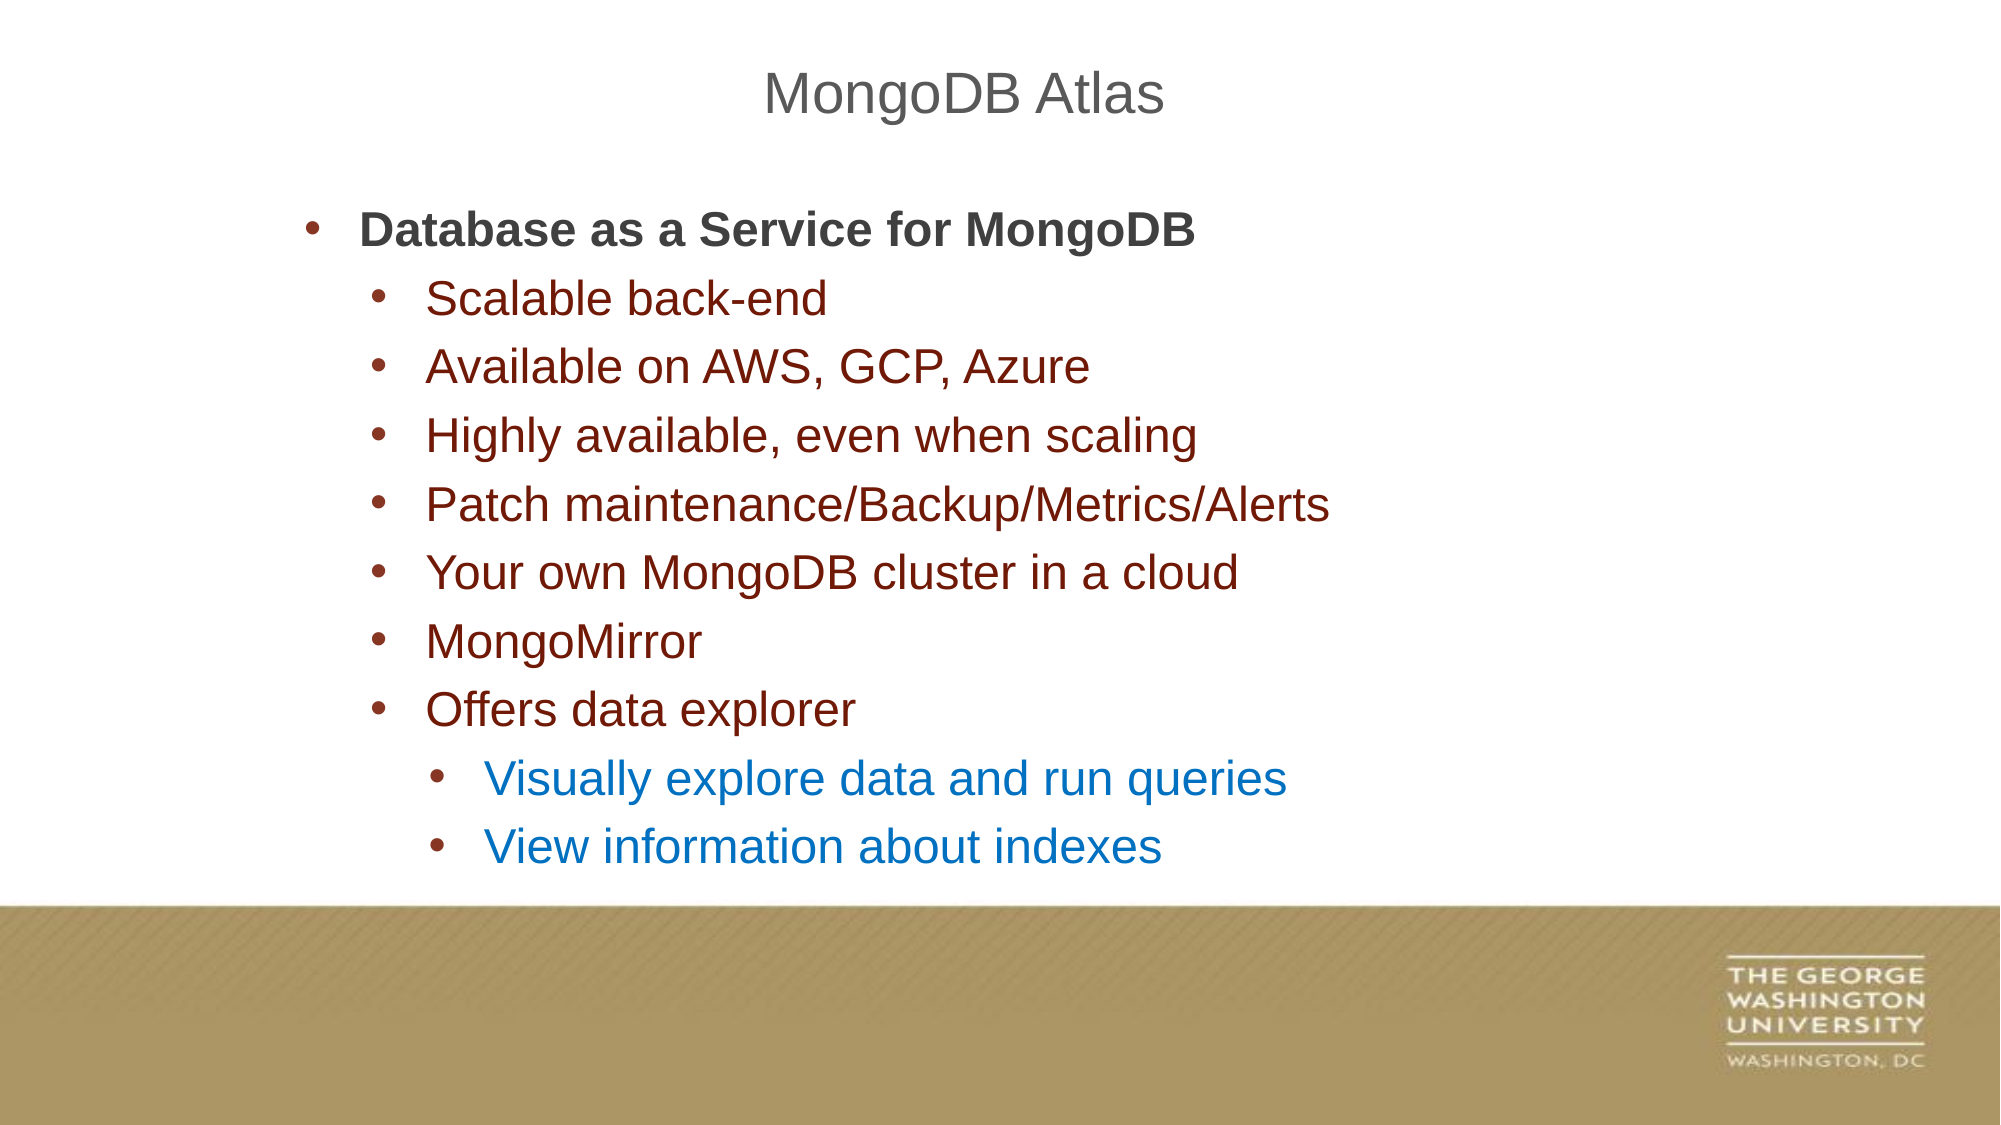

MongoDB Atlas

Database as a Service for MongoDB
Scalable back-end
Available on AWS, GCP, Azure
Highly available, even when scaling
Patch maintenance/Backup/Metrics/Alerts
Your own MongoDB cluster in a cloud
MongoMirror
Offers data explorer
Visually explore data and run queries
View information about indexes